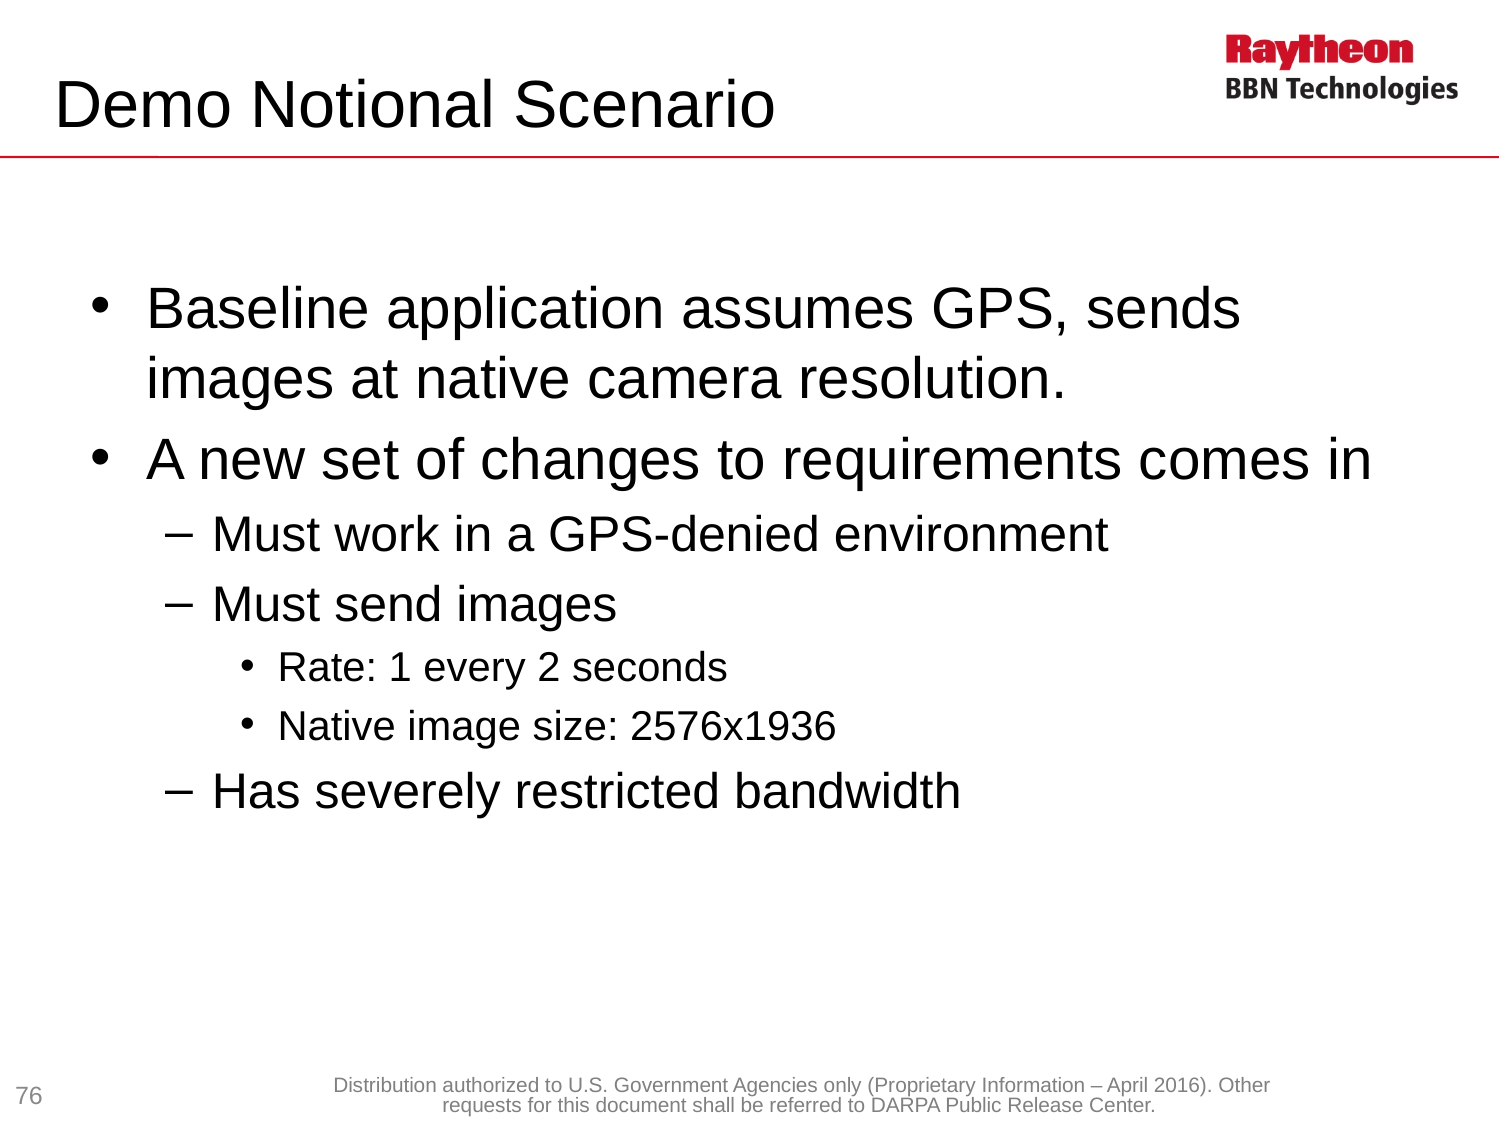

# Demo Notional Scenario
Baseline application assumes GPS, sends images at native camera resolution.
A new set of changes to requirements comes in
Must work in a GPS-denied environment
Must send images
Rate: 1 every 2 seconds
Native image size: 2576x1936
Has severely restricted bandwidth

76